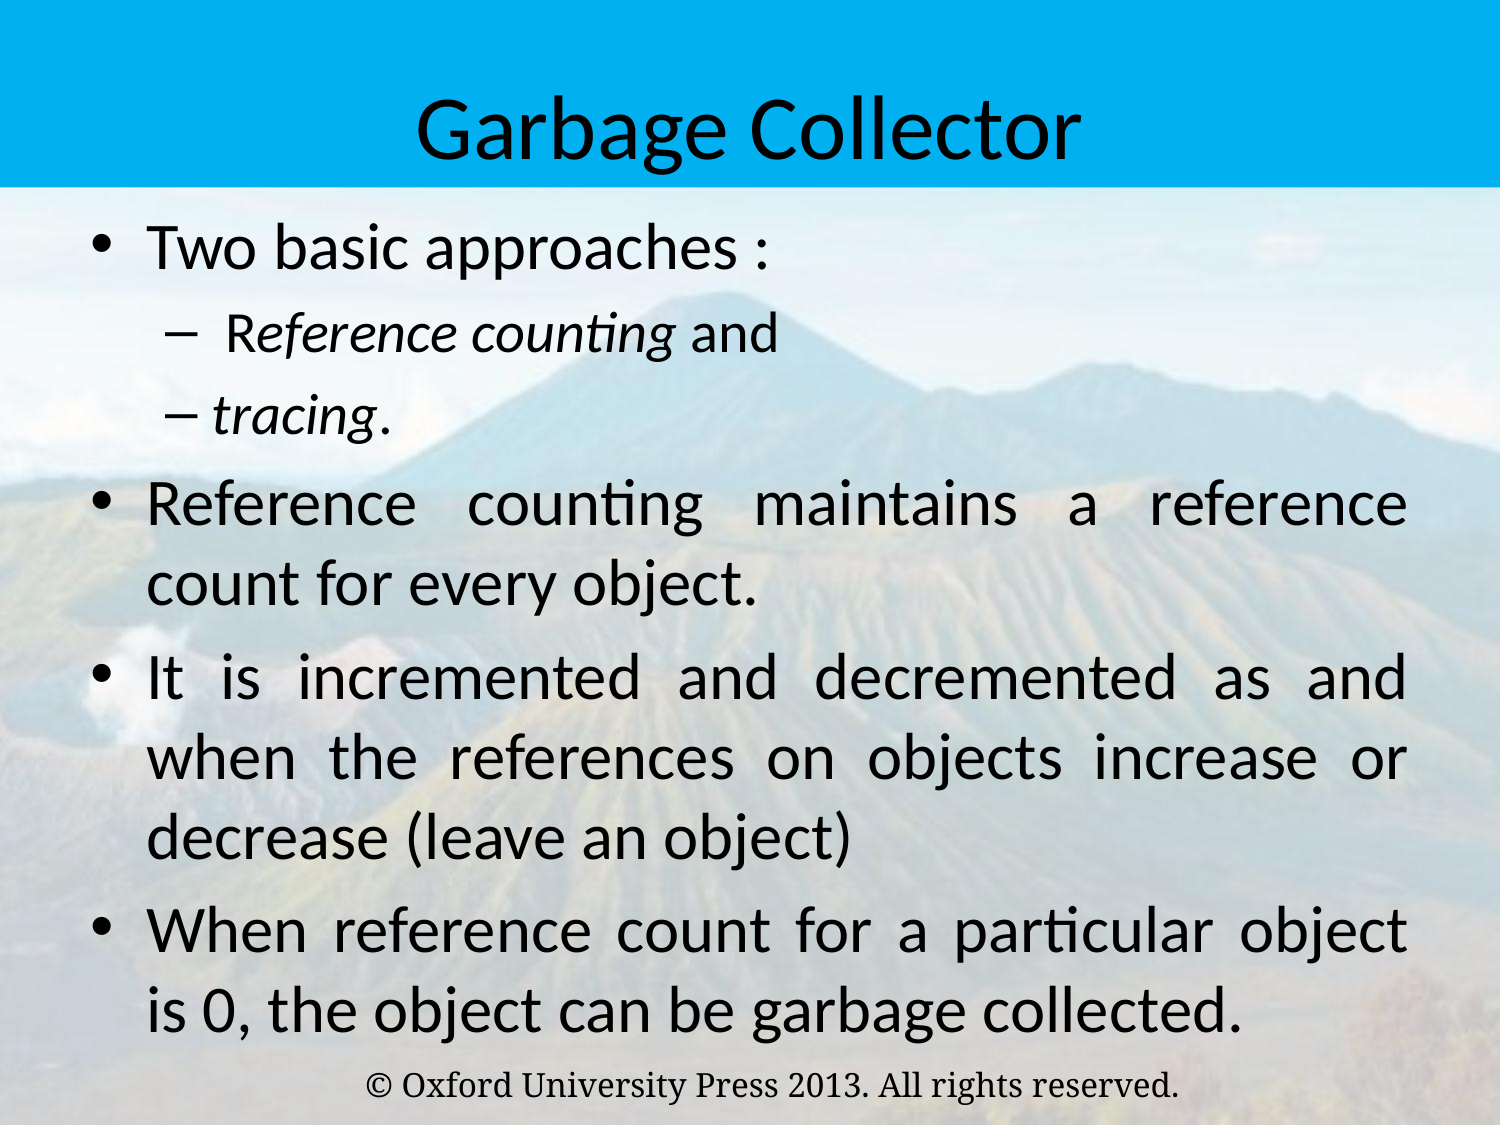

# Garbage Collector
Two basic approaches :
 Reference counting and
tracing.
Reference counting maintains a reference count for every object.
It is incremented and decremented as and when the references on objects increase or decrease (leave an object)
When reference count for a particular object is 0, the object can be garbage collected.